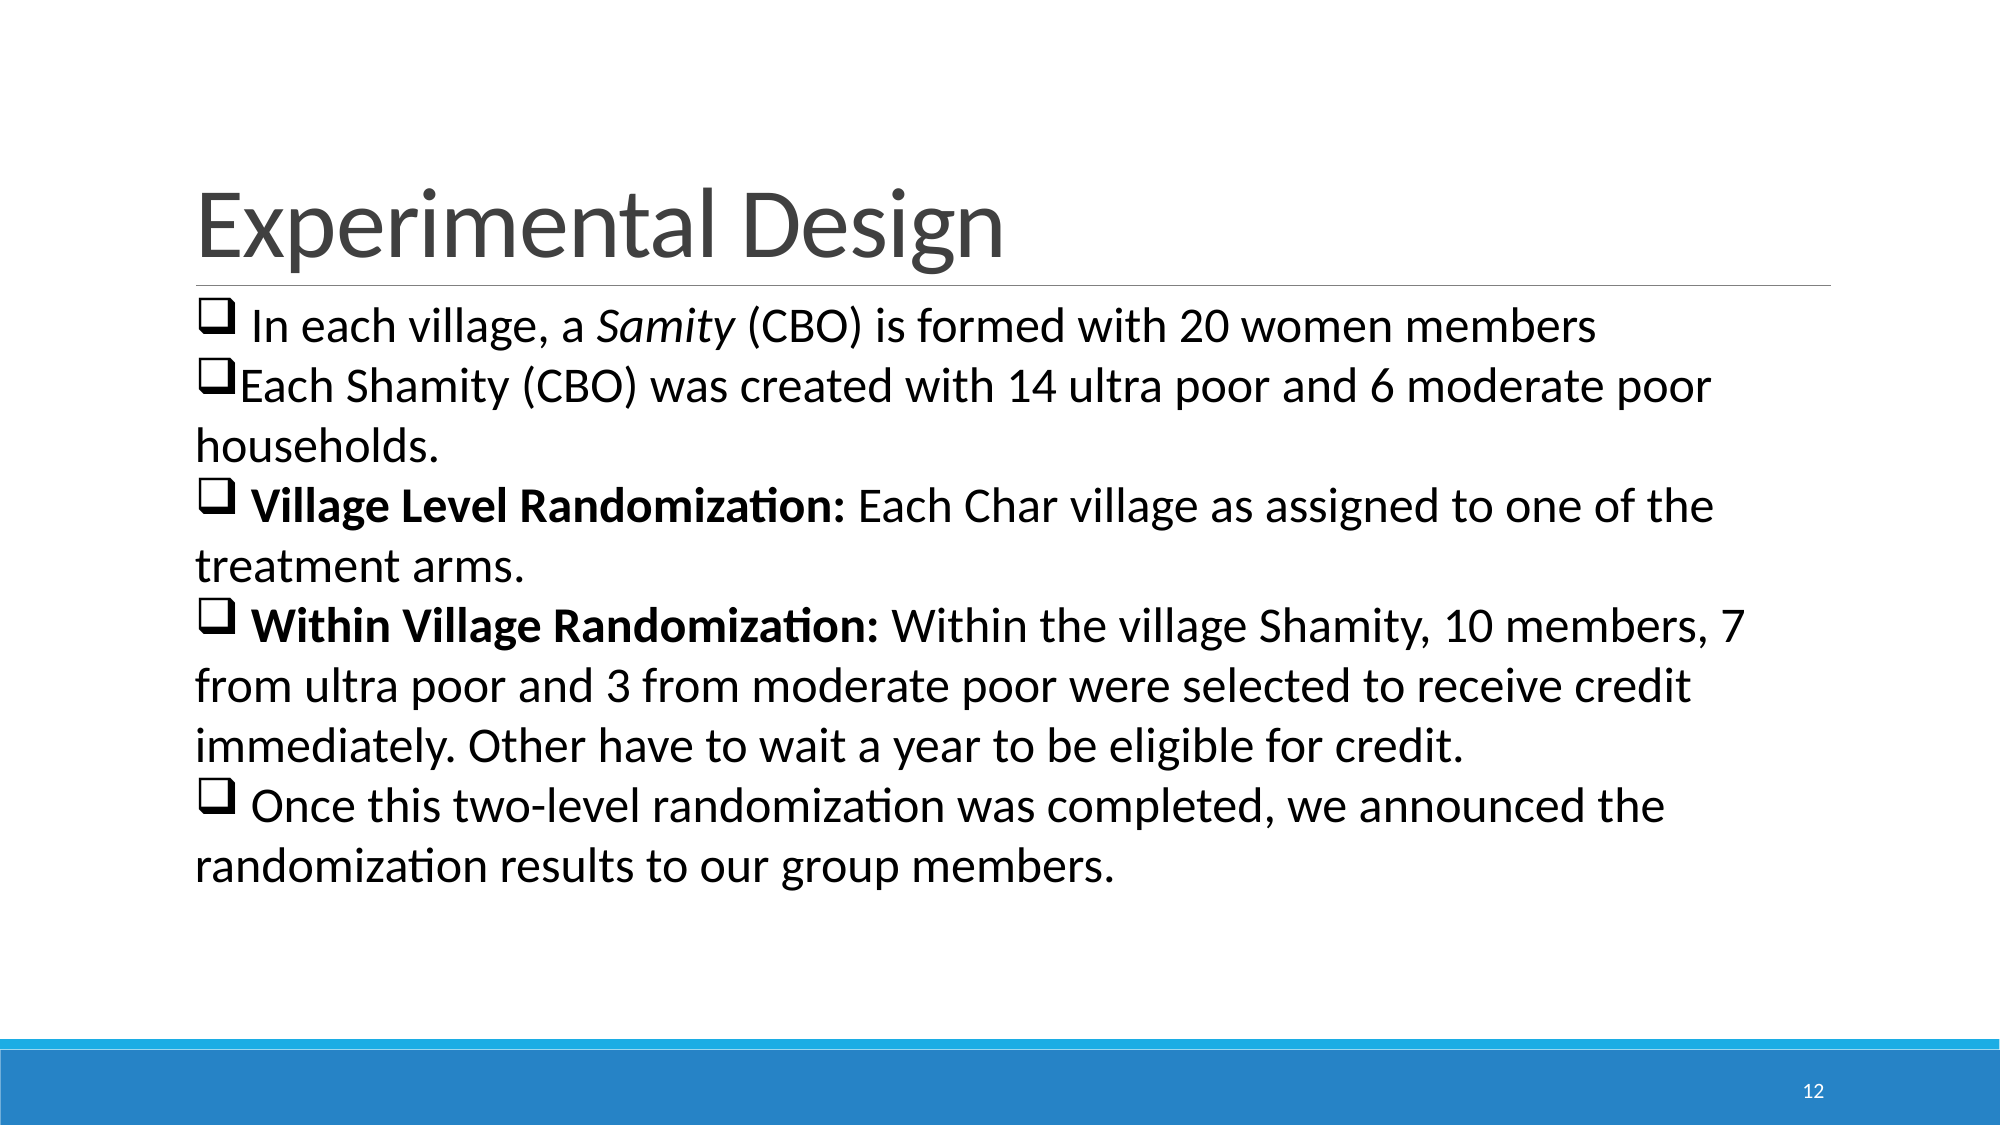

# Experimental Design
 In each village, a Samity (CBO) is formed with 20 women members
Each Shamity (CBO) was created with 14 ultra poor and 6 moderate poor households.
 Village Level Randomization: Each Char village as assigned to one of the treatment arms.
 Within Village Randomization: Within the village Shamity, 10 members, 7 from ultra poor and 3 from moderate poor were selected to receive credit immediately. Other have to wait a year to be eligible for credit.
 Once this two-level randomization was completed, we announced the randomization results to our group members.
12